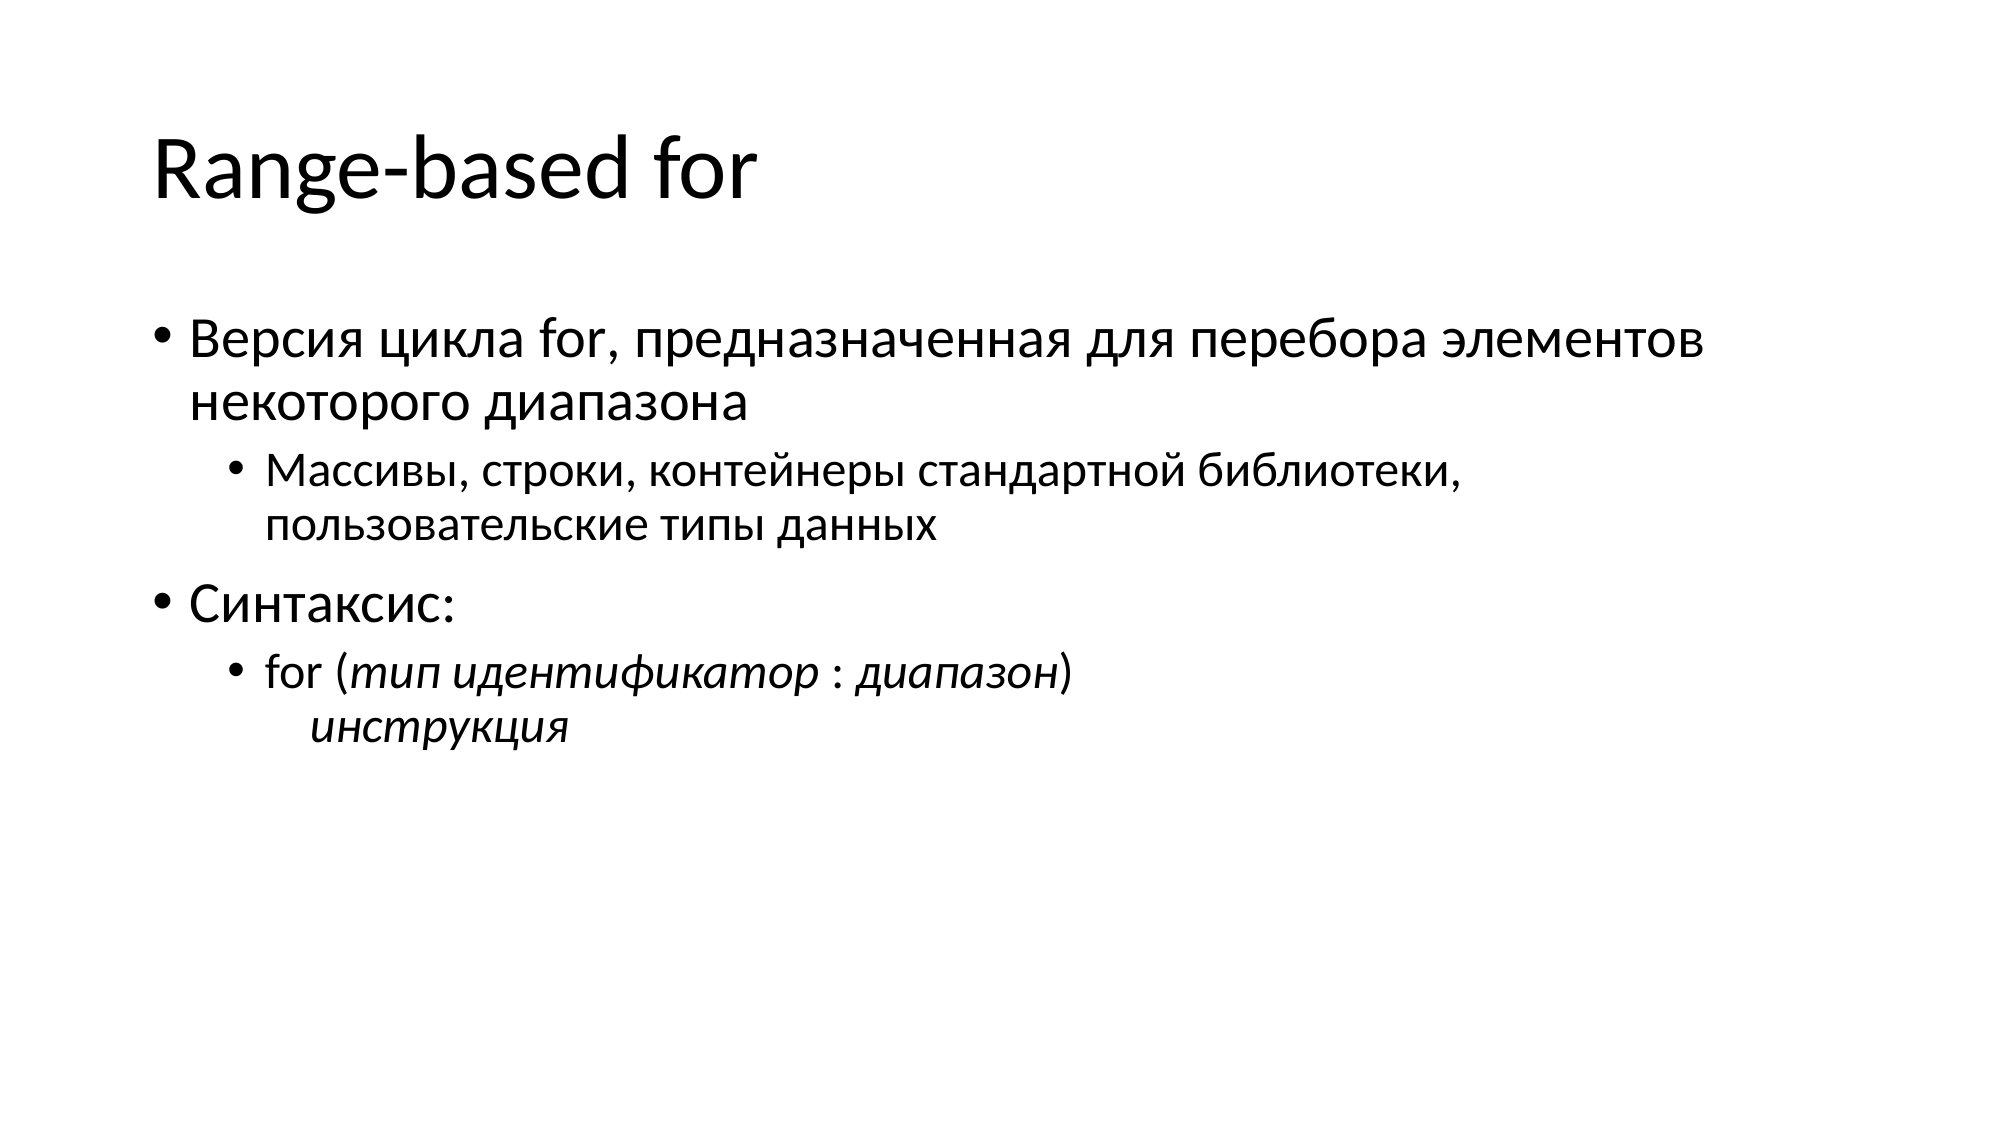

# Range-based for
Версия цикла for, предназначенная для перебора элементов некоторого диапазона
Массивы, строки, контейнеры стандартной библиотеки, пользовательские типы данных
Синтаксис:
for (тип идентификатор : диапазон)
    инструкция